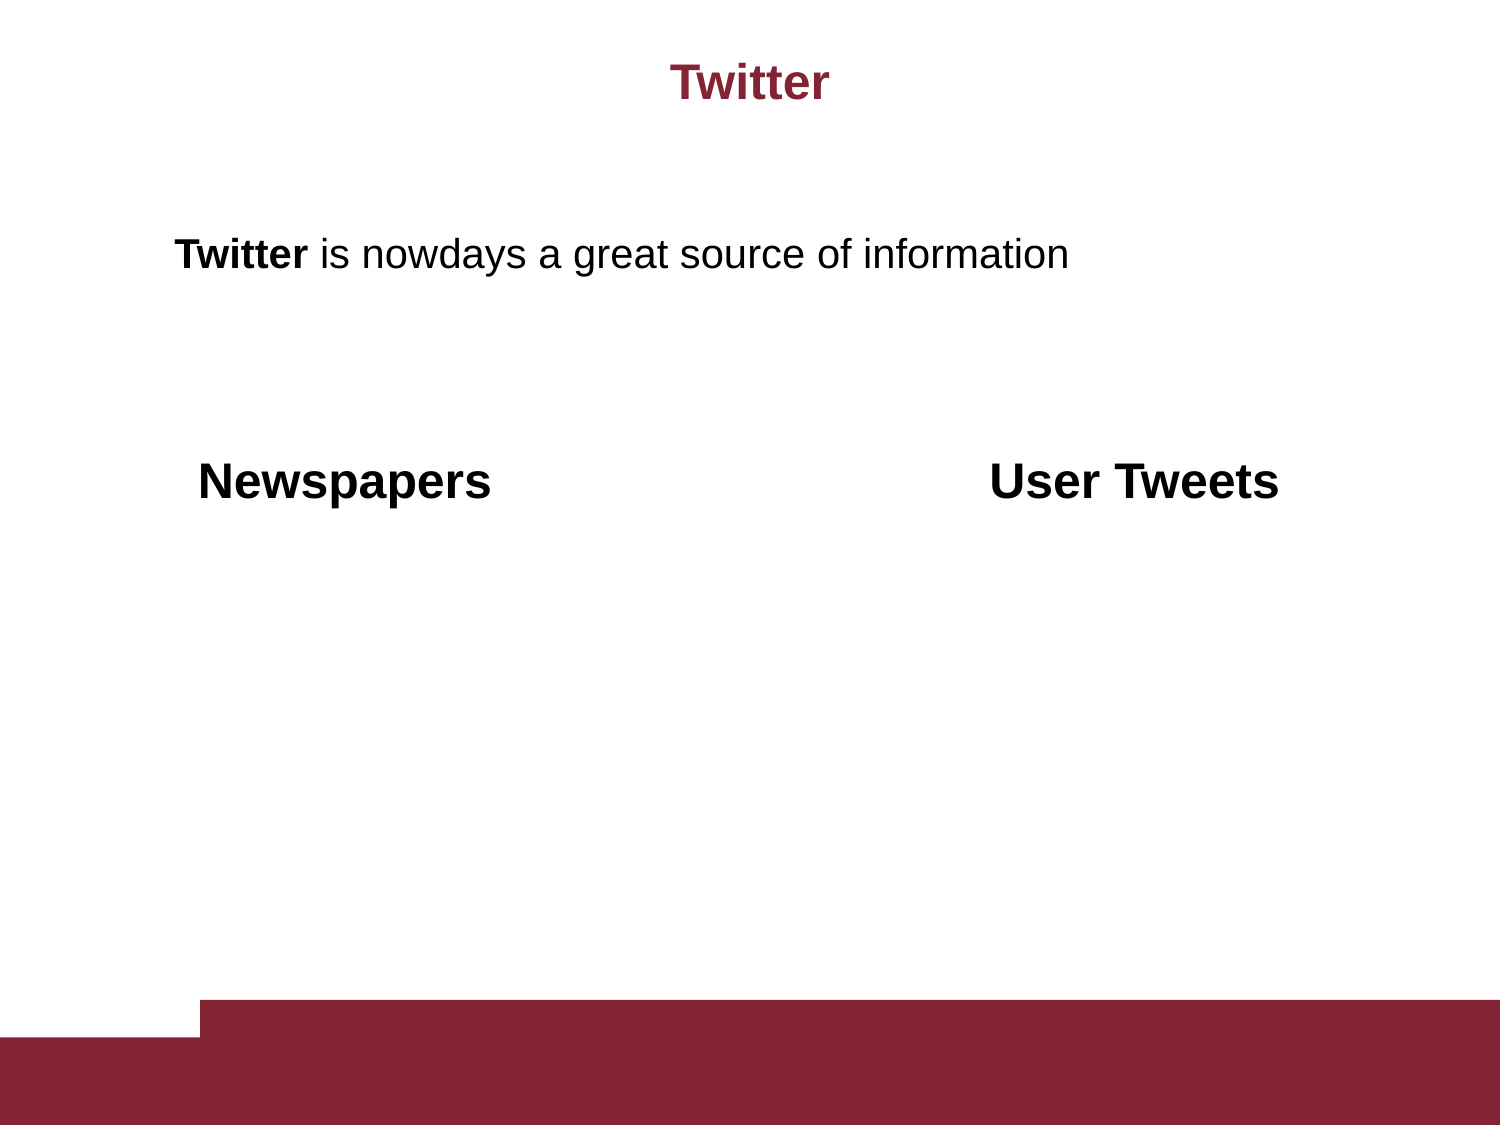

# Twitter
Twitter is nowdays a great source of information
Newspapers
User Tweets